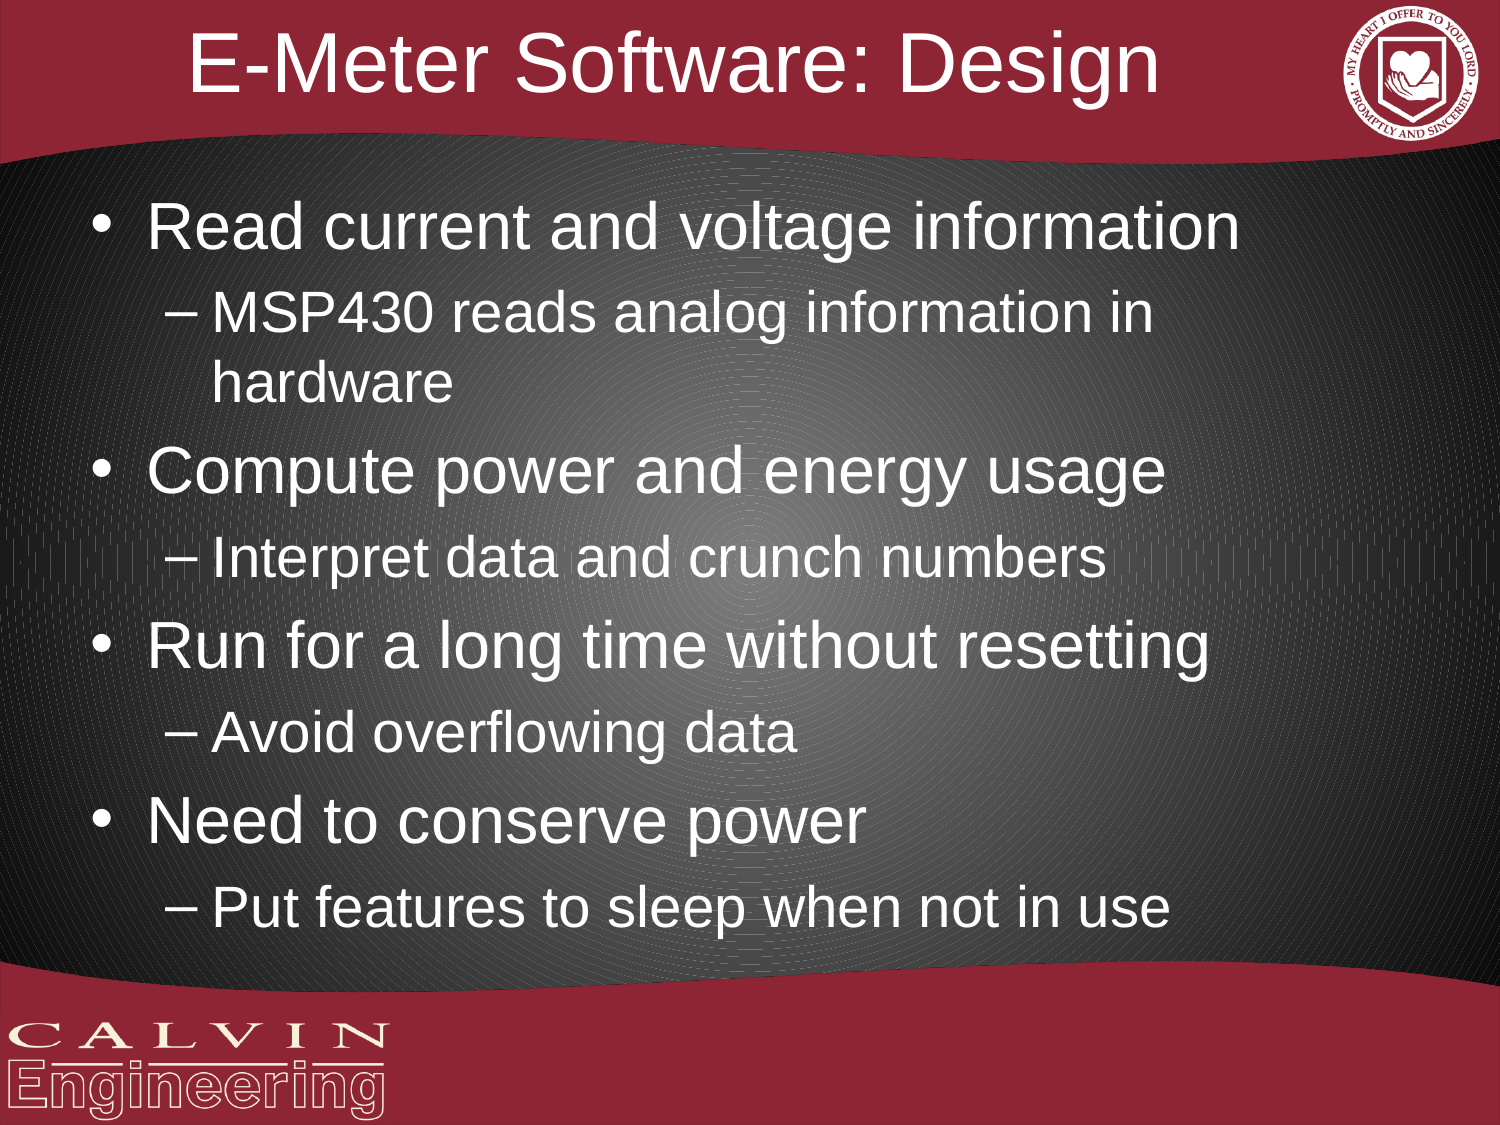

# E-Meter Software: Design
Read current and voltage information
MSP430 reads analog information in hardware
Compute power and energy usage
Interpret data and crunch numbers
Run for a long time without resetting
Avoid overflowing data
Need to conserve power
Put features to sleep when not in use